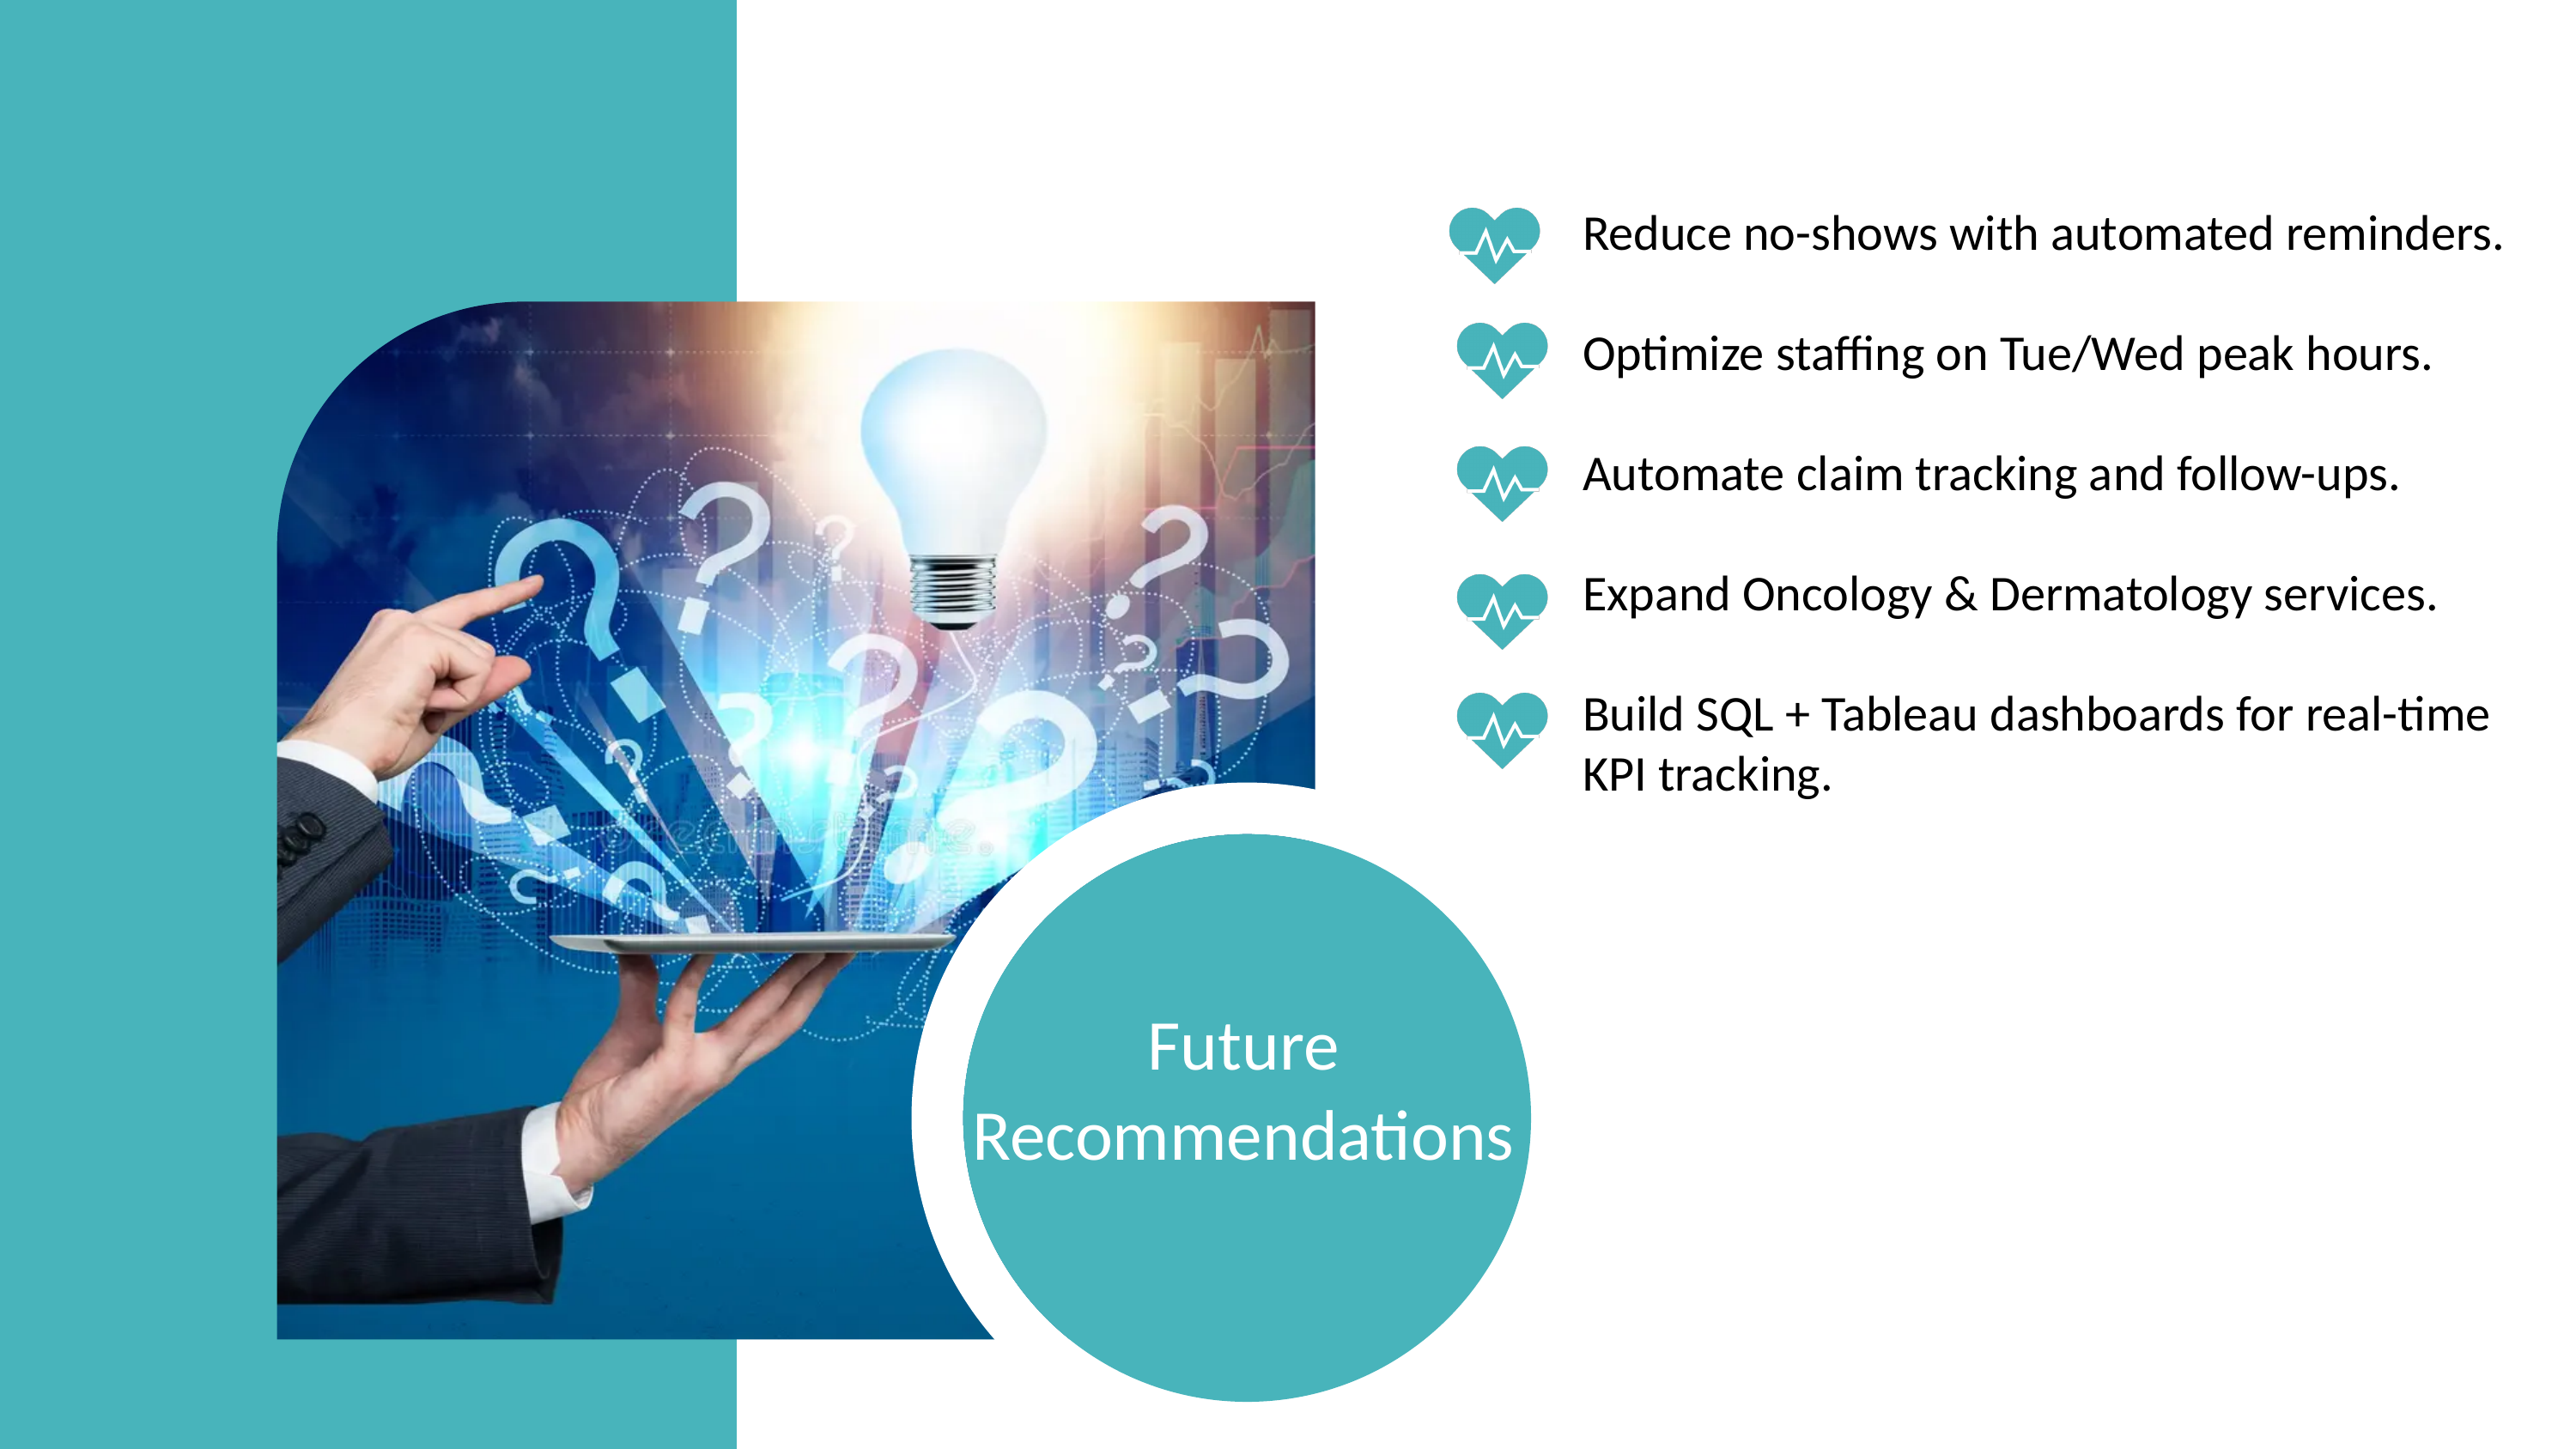

Reduce no-shows with automated reminders.

Optimize staffing on Tue/Wed peak hours.

Automate claim tracking and follow-ups.

Expand Oncology & Dermatology services.

Build SQL + Tableau dashboards for real-time KPI tracking.

Future Recommendations